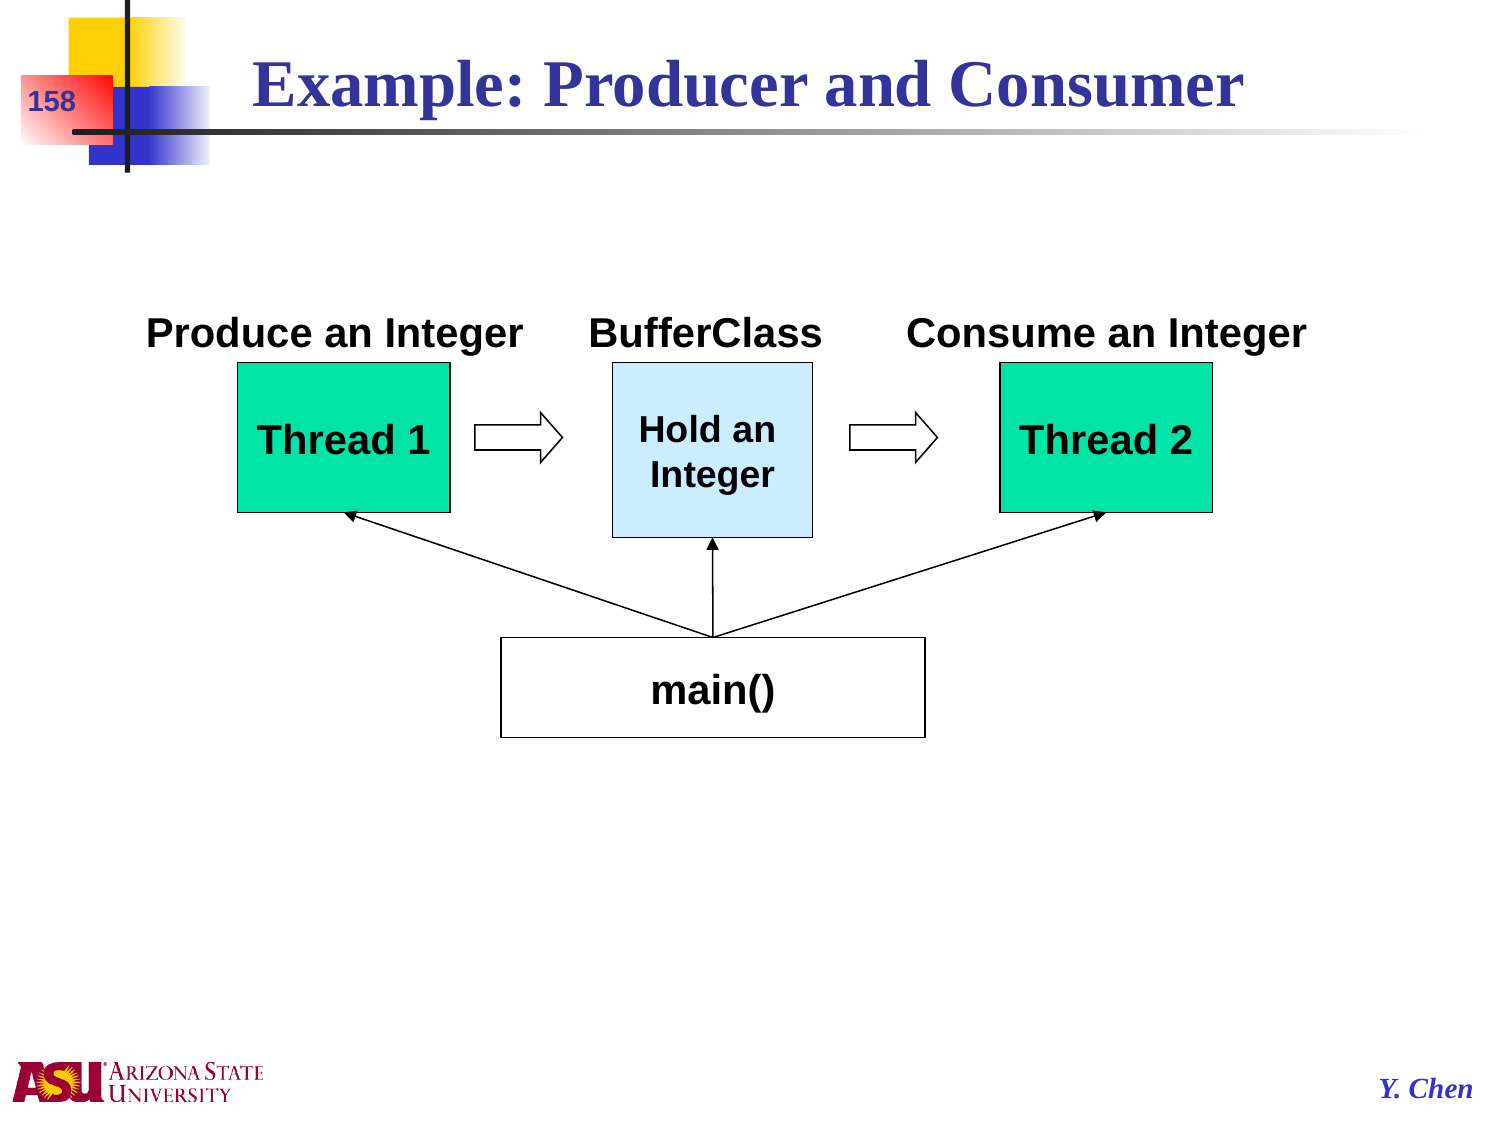

# Example: Producer and Consumer
158
Produce an Integer
BufferClass
Consume an Integer
Thread 1
Hold an
Integer
Thread 2

main()